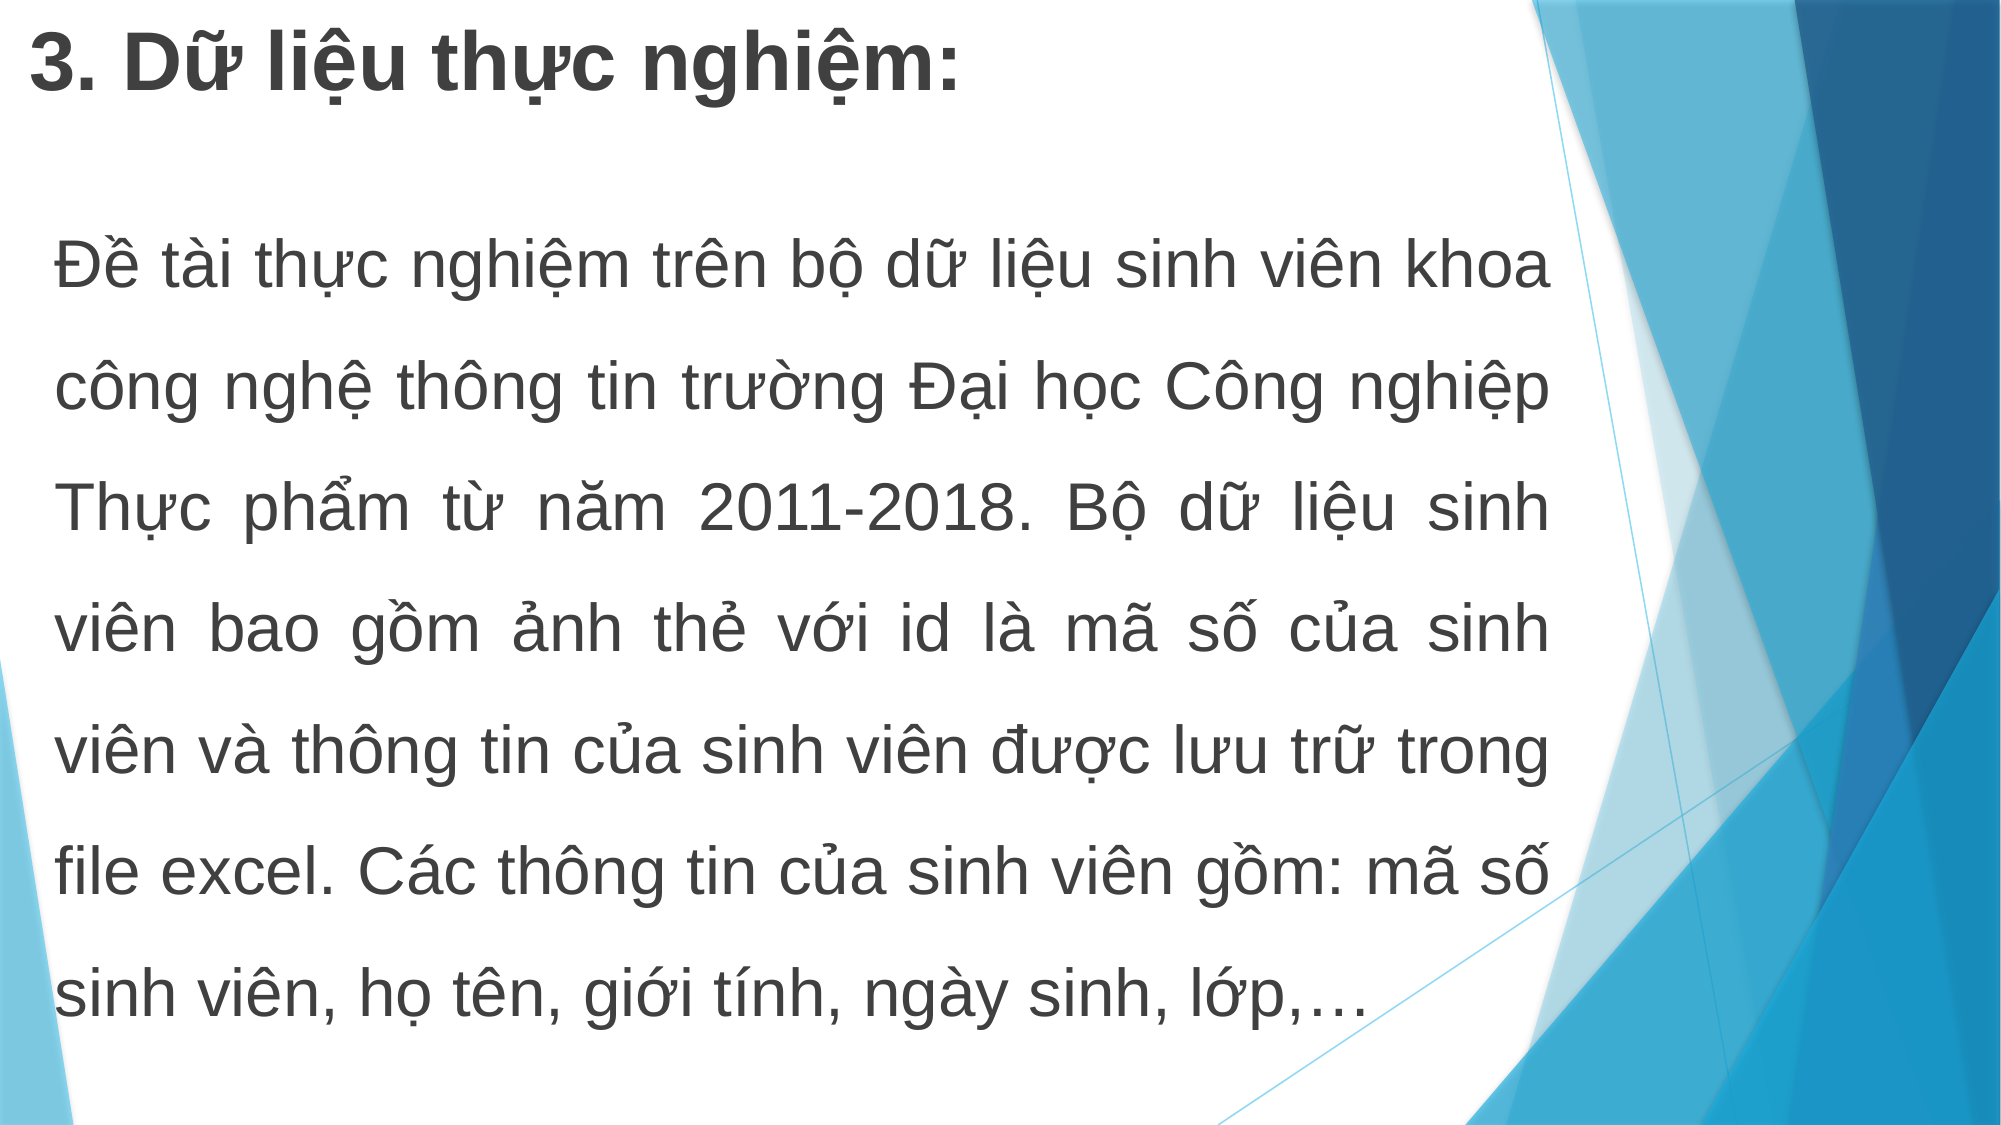

3. Dữ liệu thực nghiệm:
Đề tài thực nghiệm trên bộ dữ liệu sinh viên khoa công nghệ thông tin trường Đại học Công nghiệp Thực phẩm từ năm 2011-2018. Bộ dữ liệu sinh viên bao gồm ảnh thẻ với id là mã số của sinh viên và thông tin của sinh viên được lưu trữ trong file excel. Các thông tin của sinh viên gồm: mã số sinh viên, họ tên, giới tính, ngày sinh, lớp,…